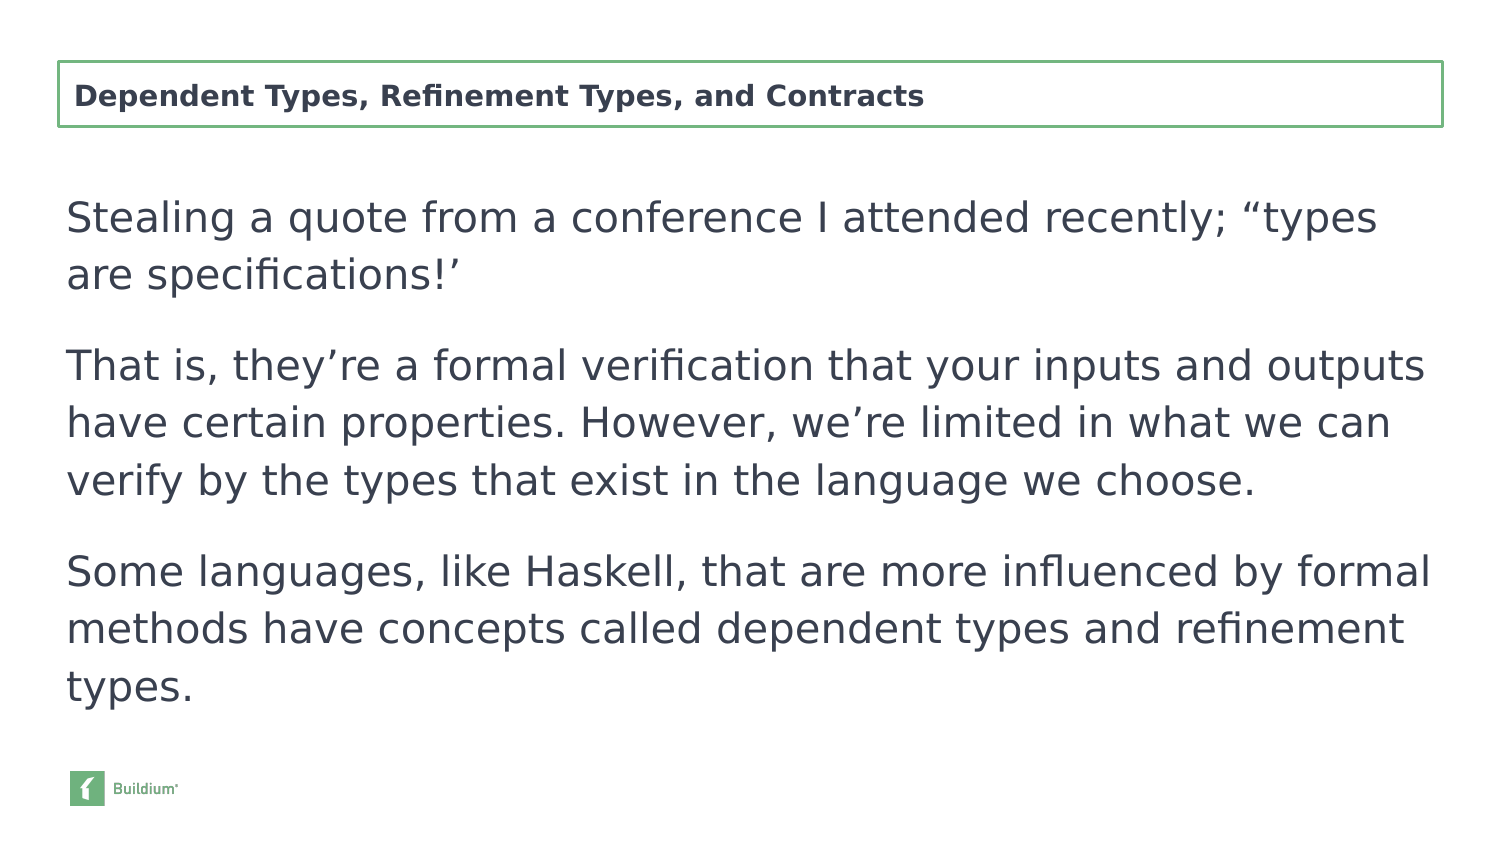

Dependent Types, Refinement Types, and Contracts
Stealing a quote from a conference I attended recently; “types are specifications!’
That is, they’re a formal verification that your inputs and outputs have certain properties. However, we’re limited in what we can verify by the types that exist in the language we choose.
Some languages, like Haskell, that are more influenced by formal methods have concepts called dependent types and refinement types.